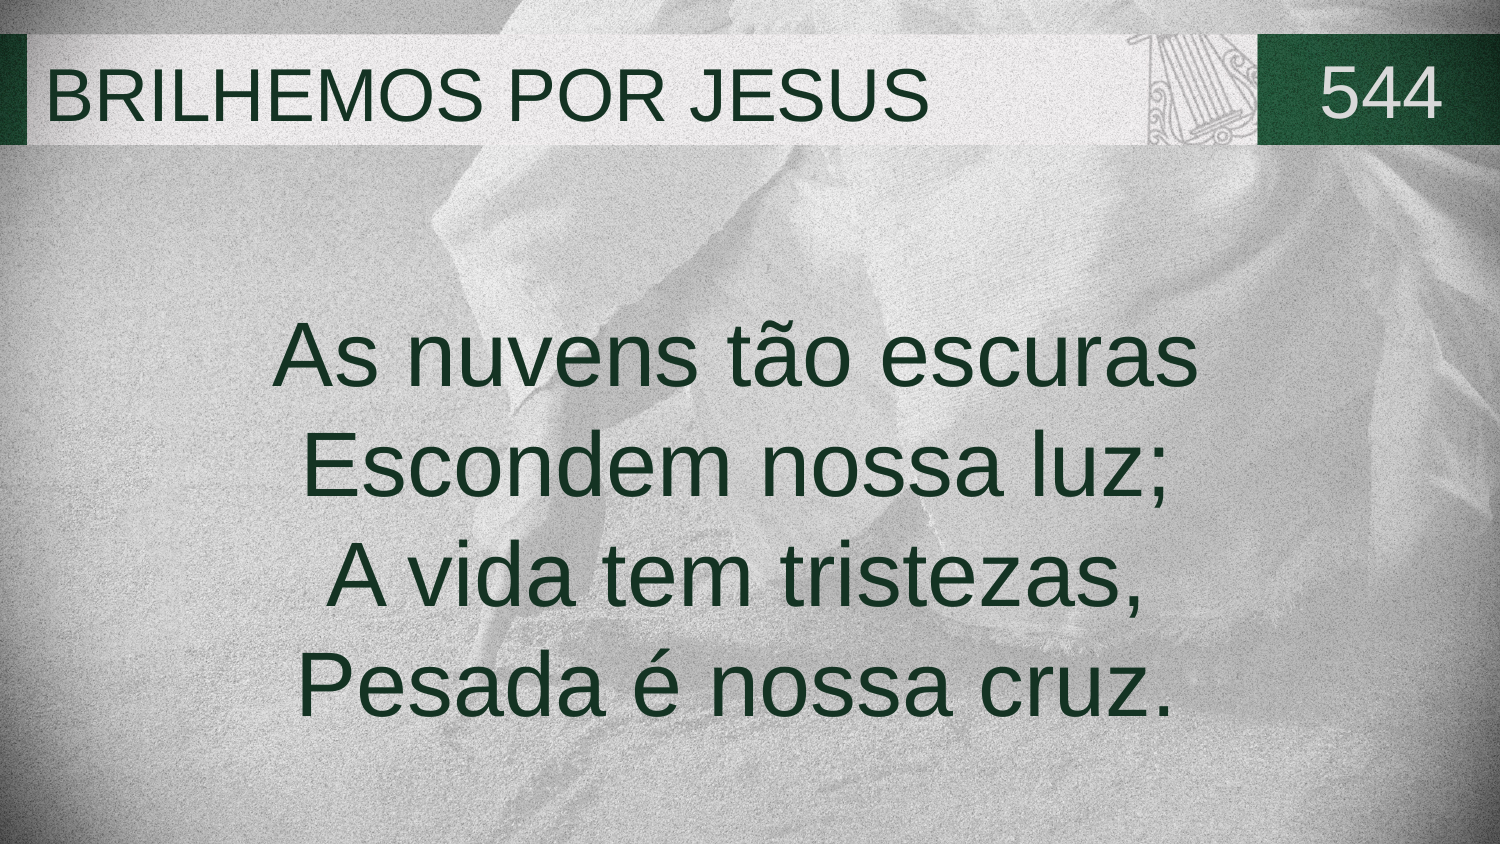

# BRILHEMOS POR JESUS
544
As nuvens tão escuras
Escondem nossa luz;
A vida tem tristezas,
Pesada é nossa cruz.